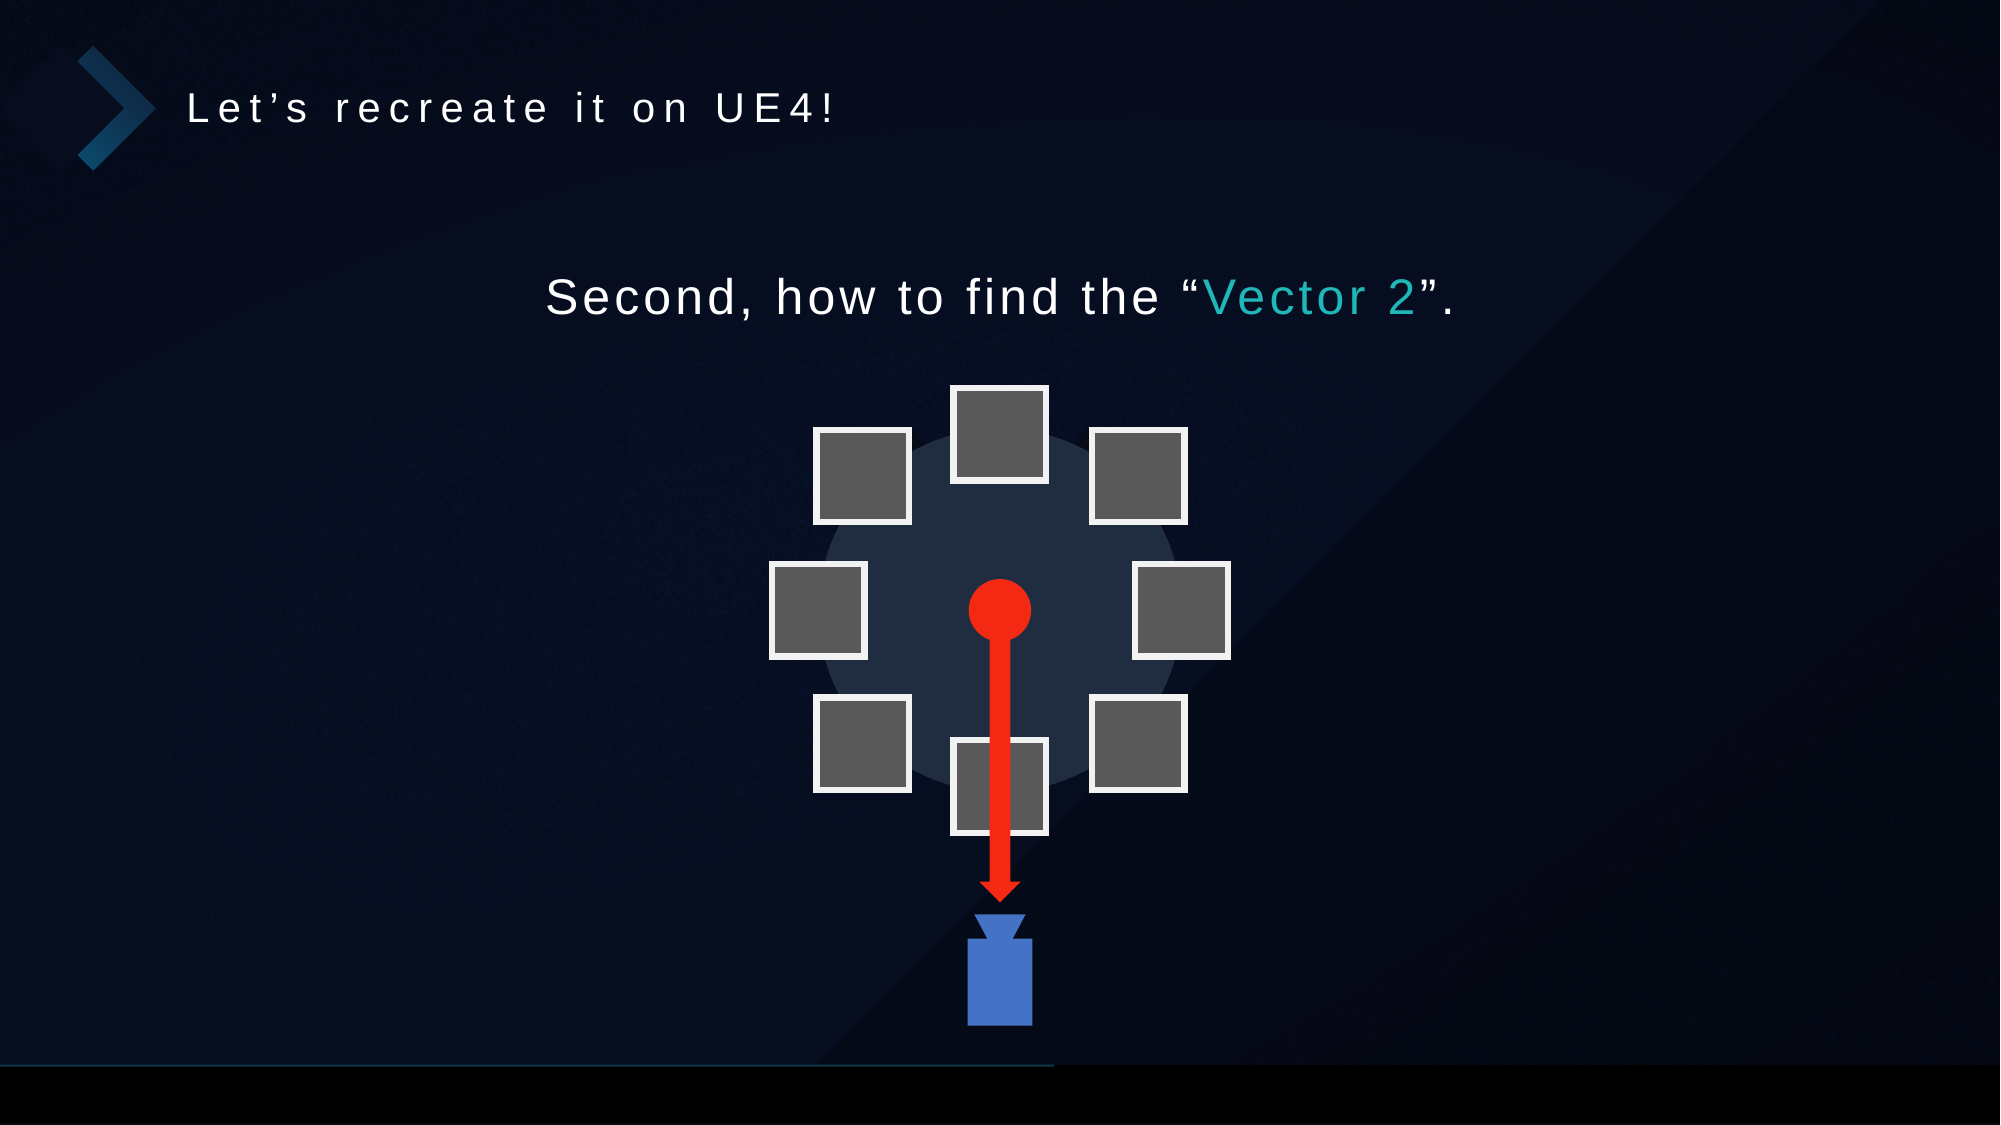

Let’s recreate it on UE4!
Second, how to find the “Vector 2”.